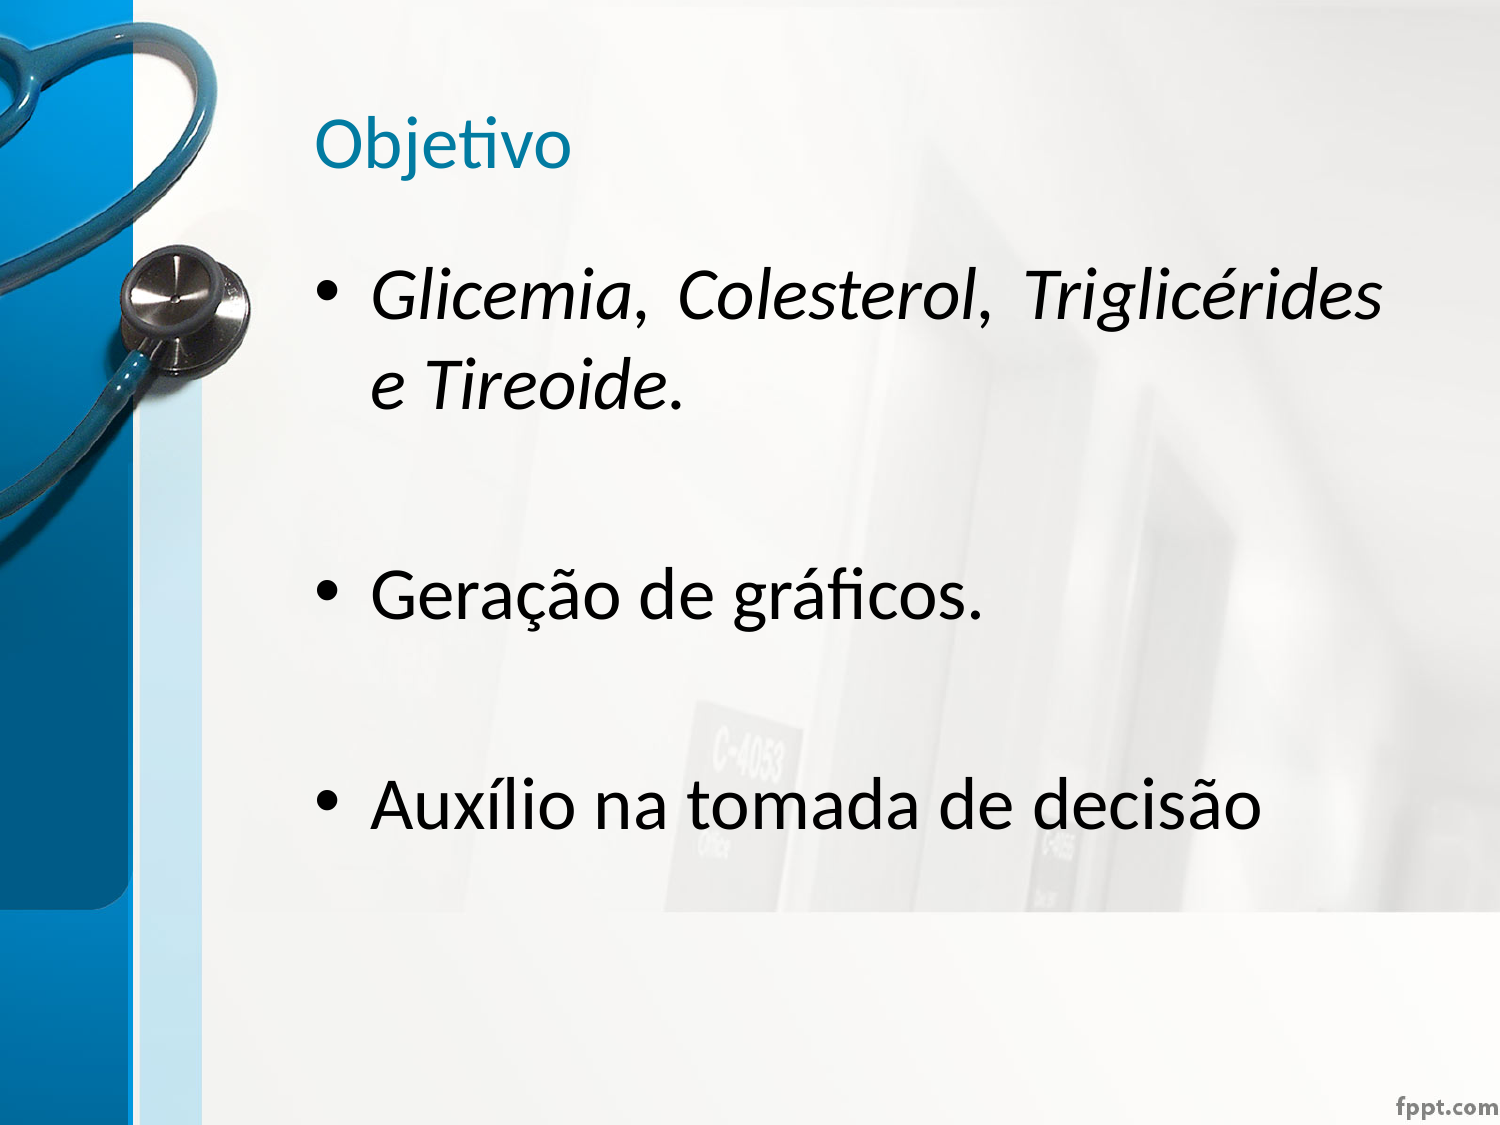

# Objetivo
Glicemia, Colesterol, Triglicérides e Tireoide.

Geração de gráficos.

Auxílio na tomada de decisão